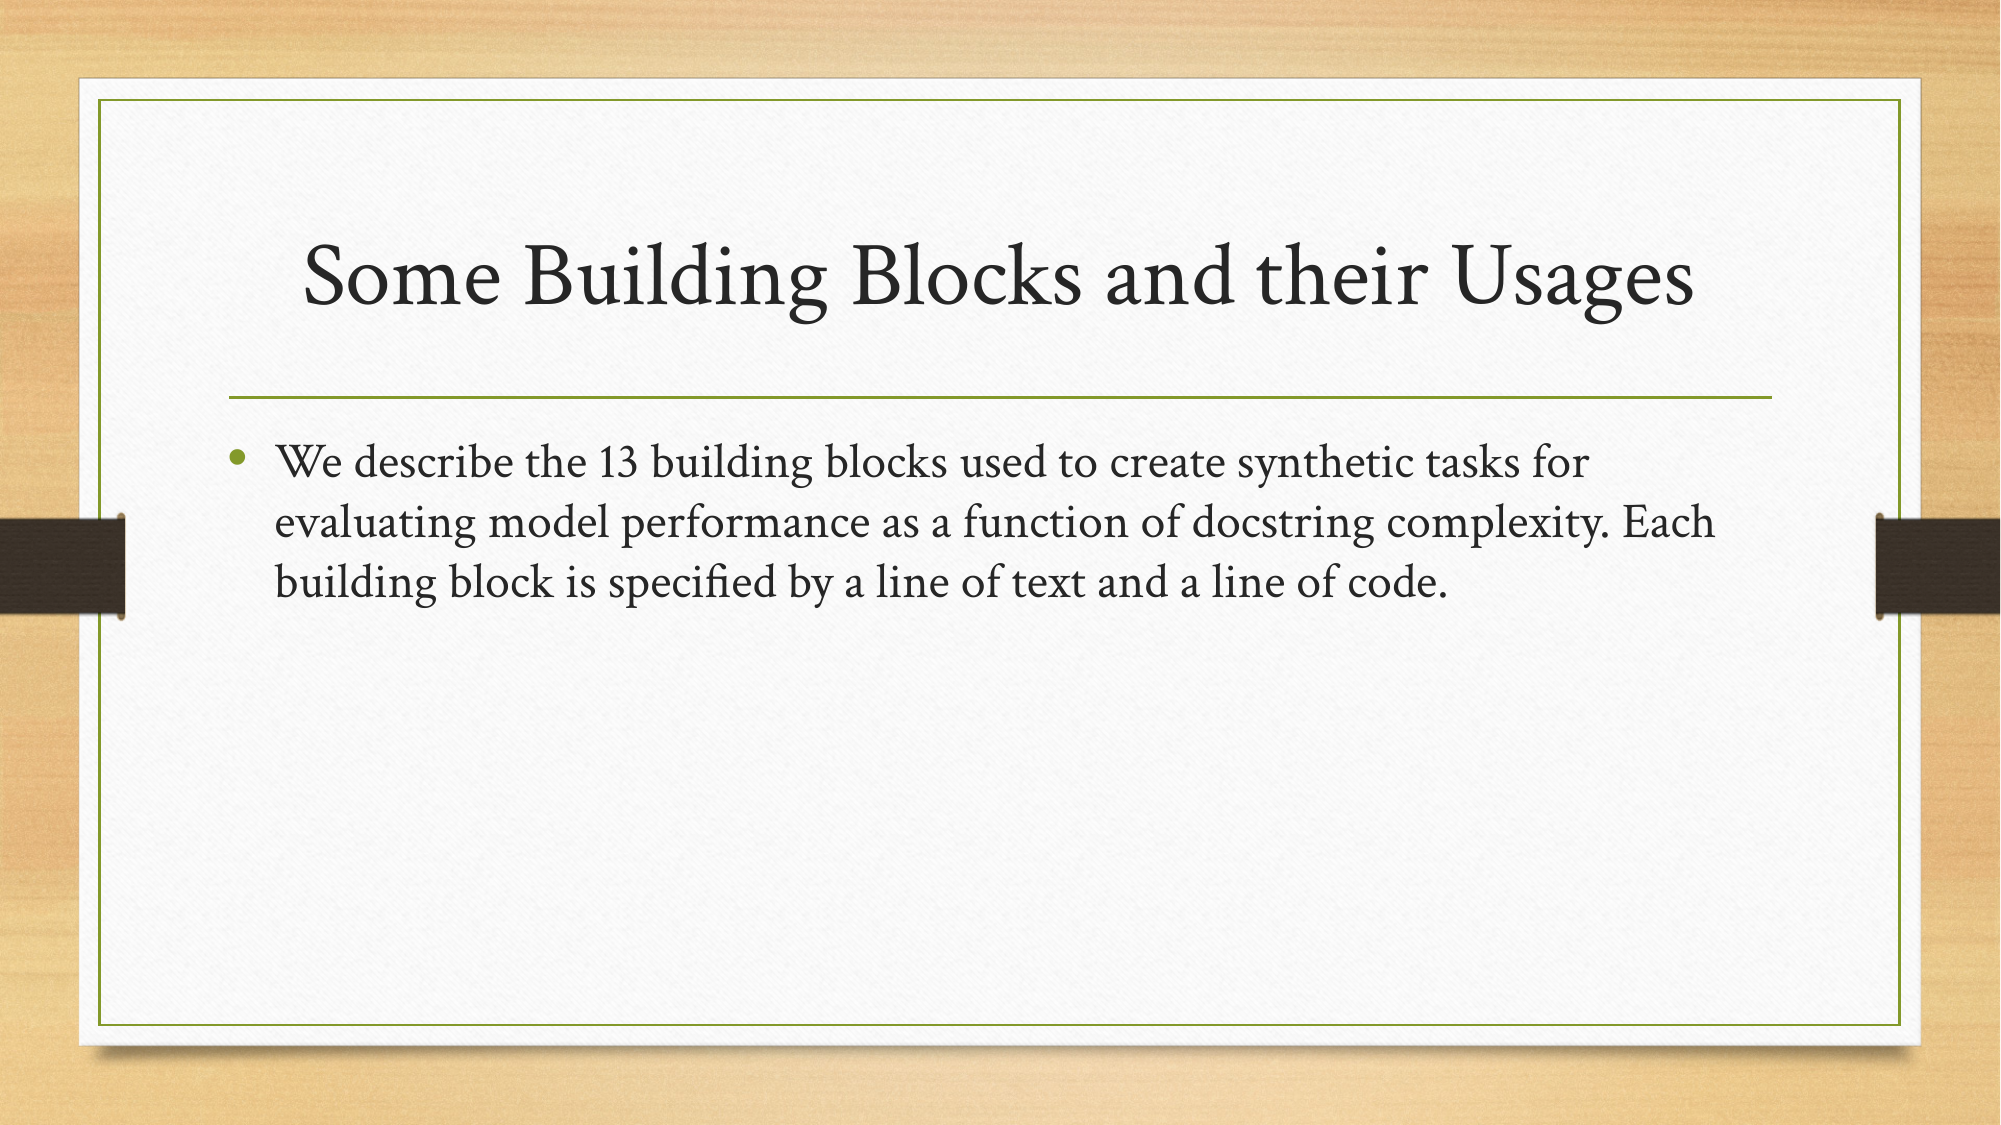

# Some Building Blocks and their Usages
We describe the 13 building blocks used to create synthetic tasks for evaluating model performance as a function of docstring complexity. Each building block is specified by a line of text and a line of code.